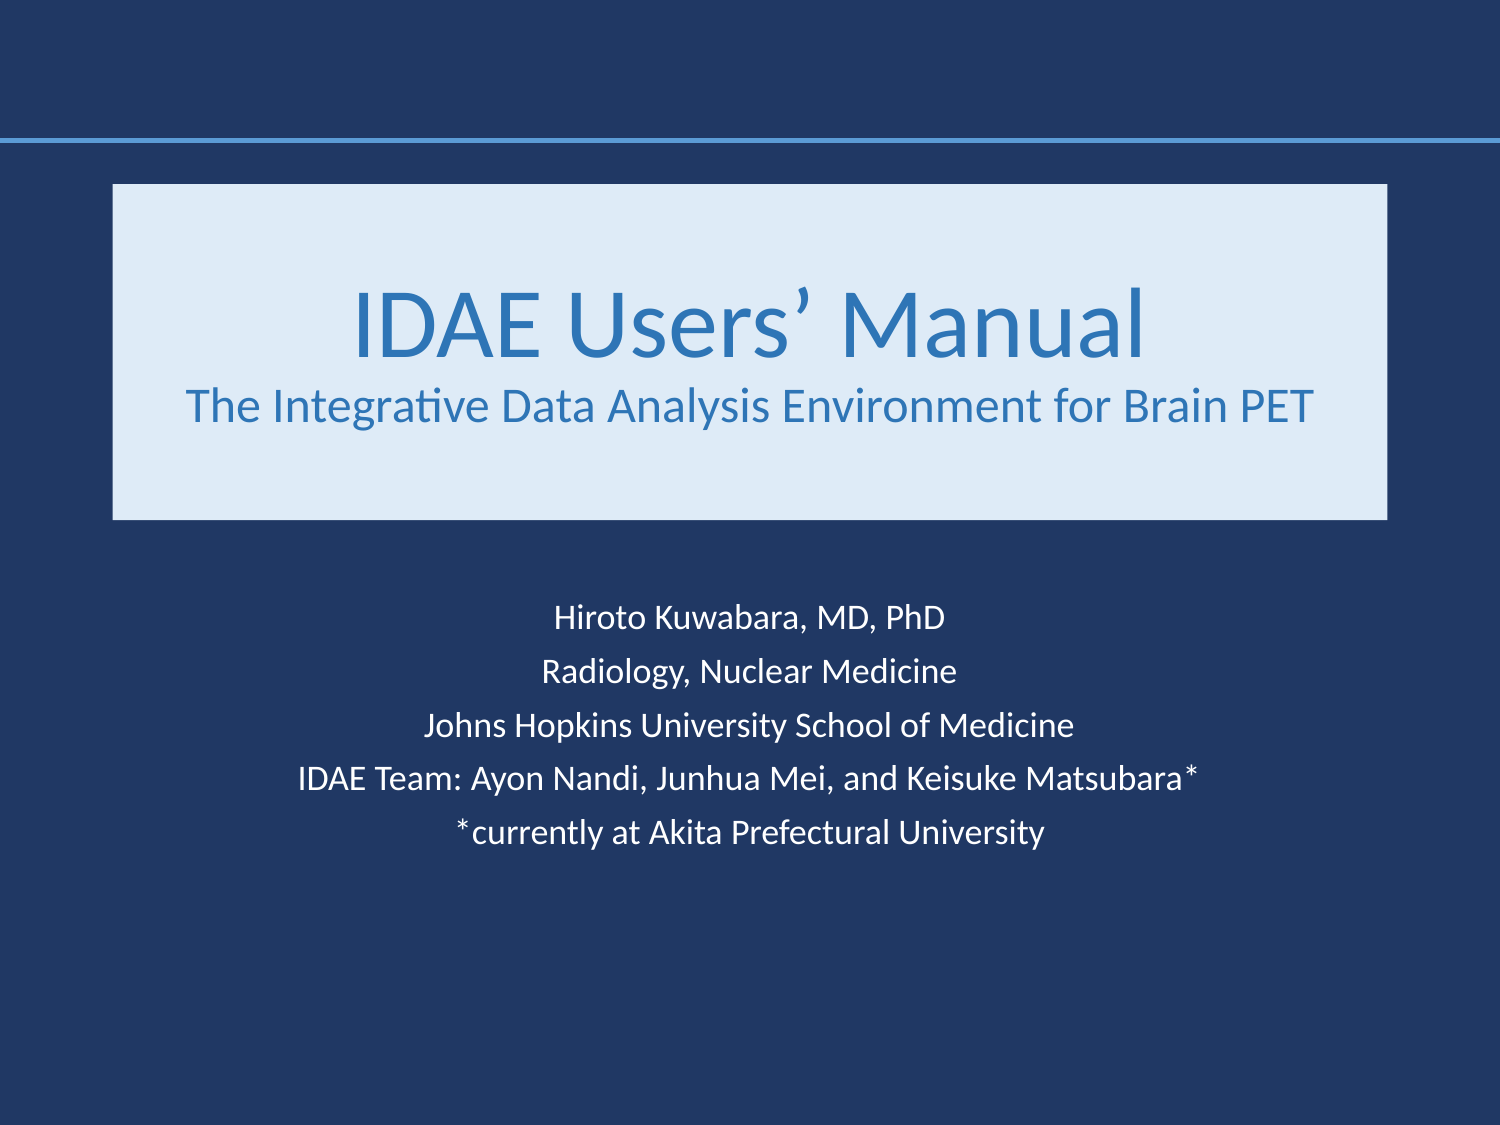

# IDAE Users’ Manual The Integrative Data Analysis Environment for Brain PET
Hiroto Kuwabara, MD, PhD
Radiology, Nuclear Medicine
Johns Hopkins University School of Medicine
IDAE Team: Ayon Nandi, Junhua Mei, and Keisuke Matsubara*
*currently at Akita Prefectural University